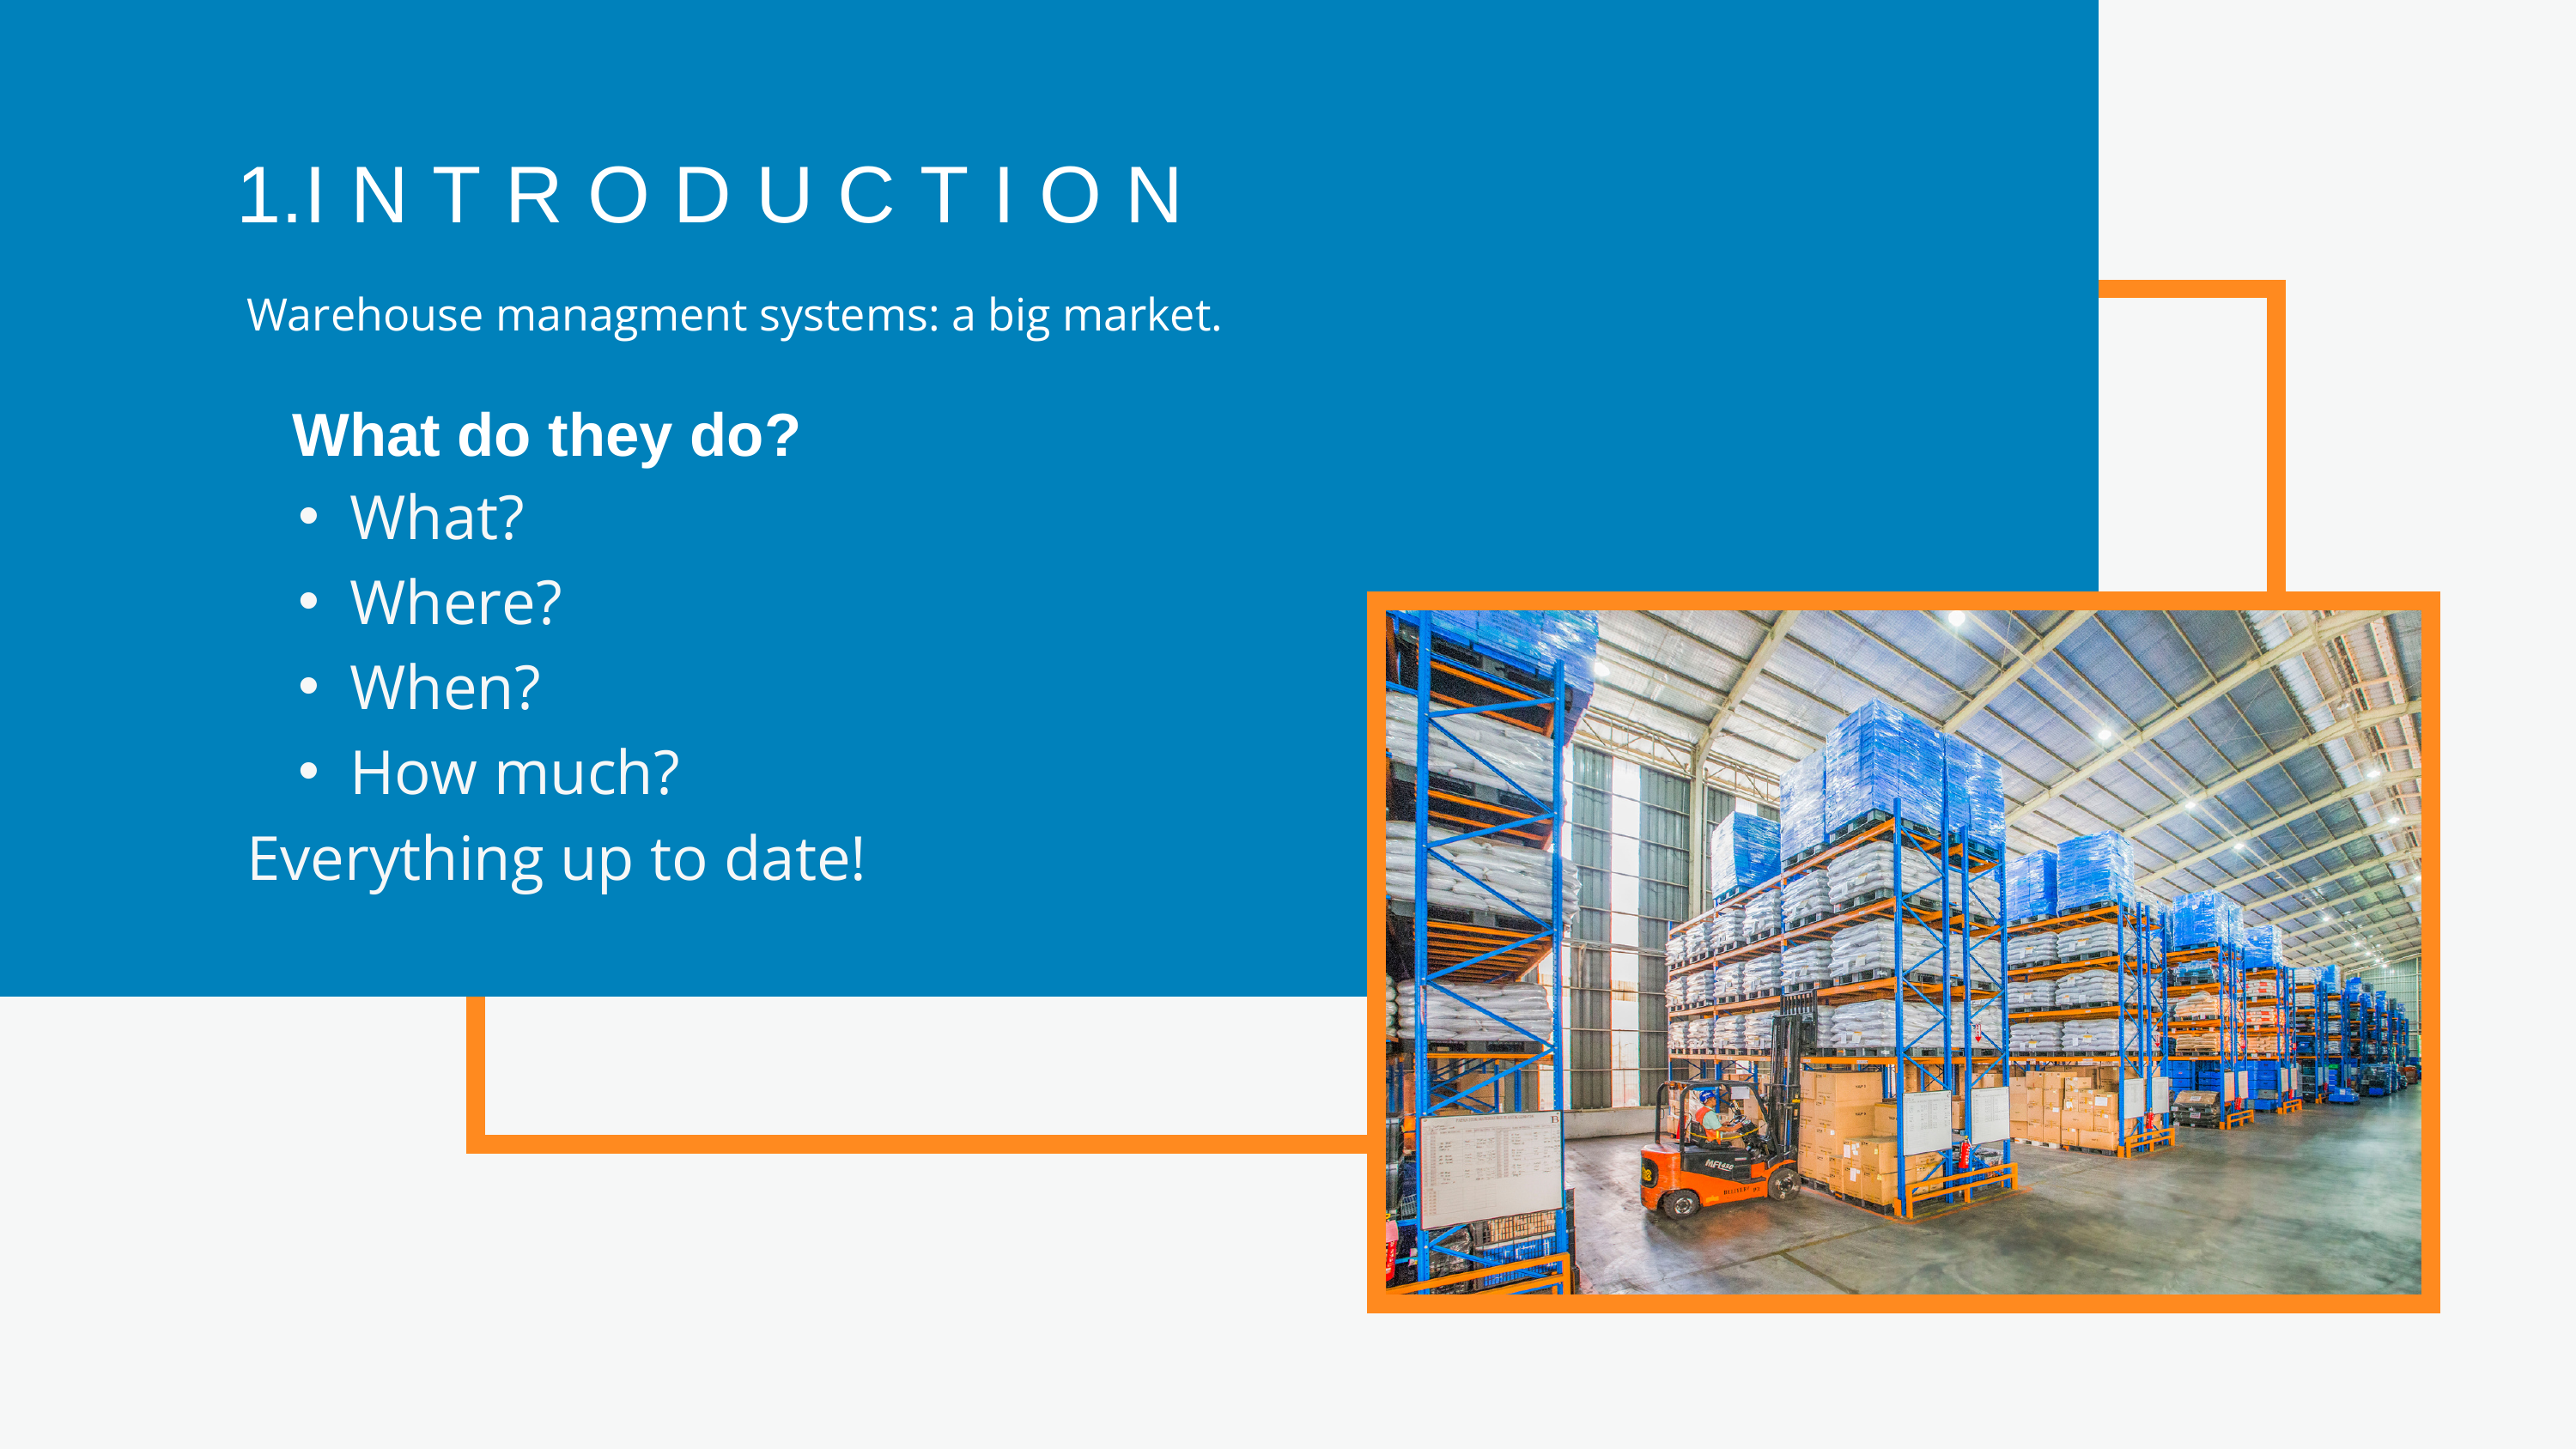

INTRODUCTION
Warehouse managment systems: a big market.

What do they do?
What?
Where?
When?
How much?
Everything up to date!